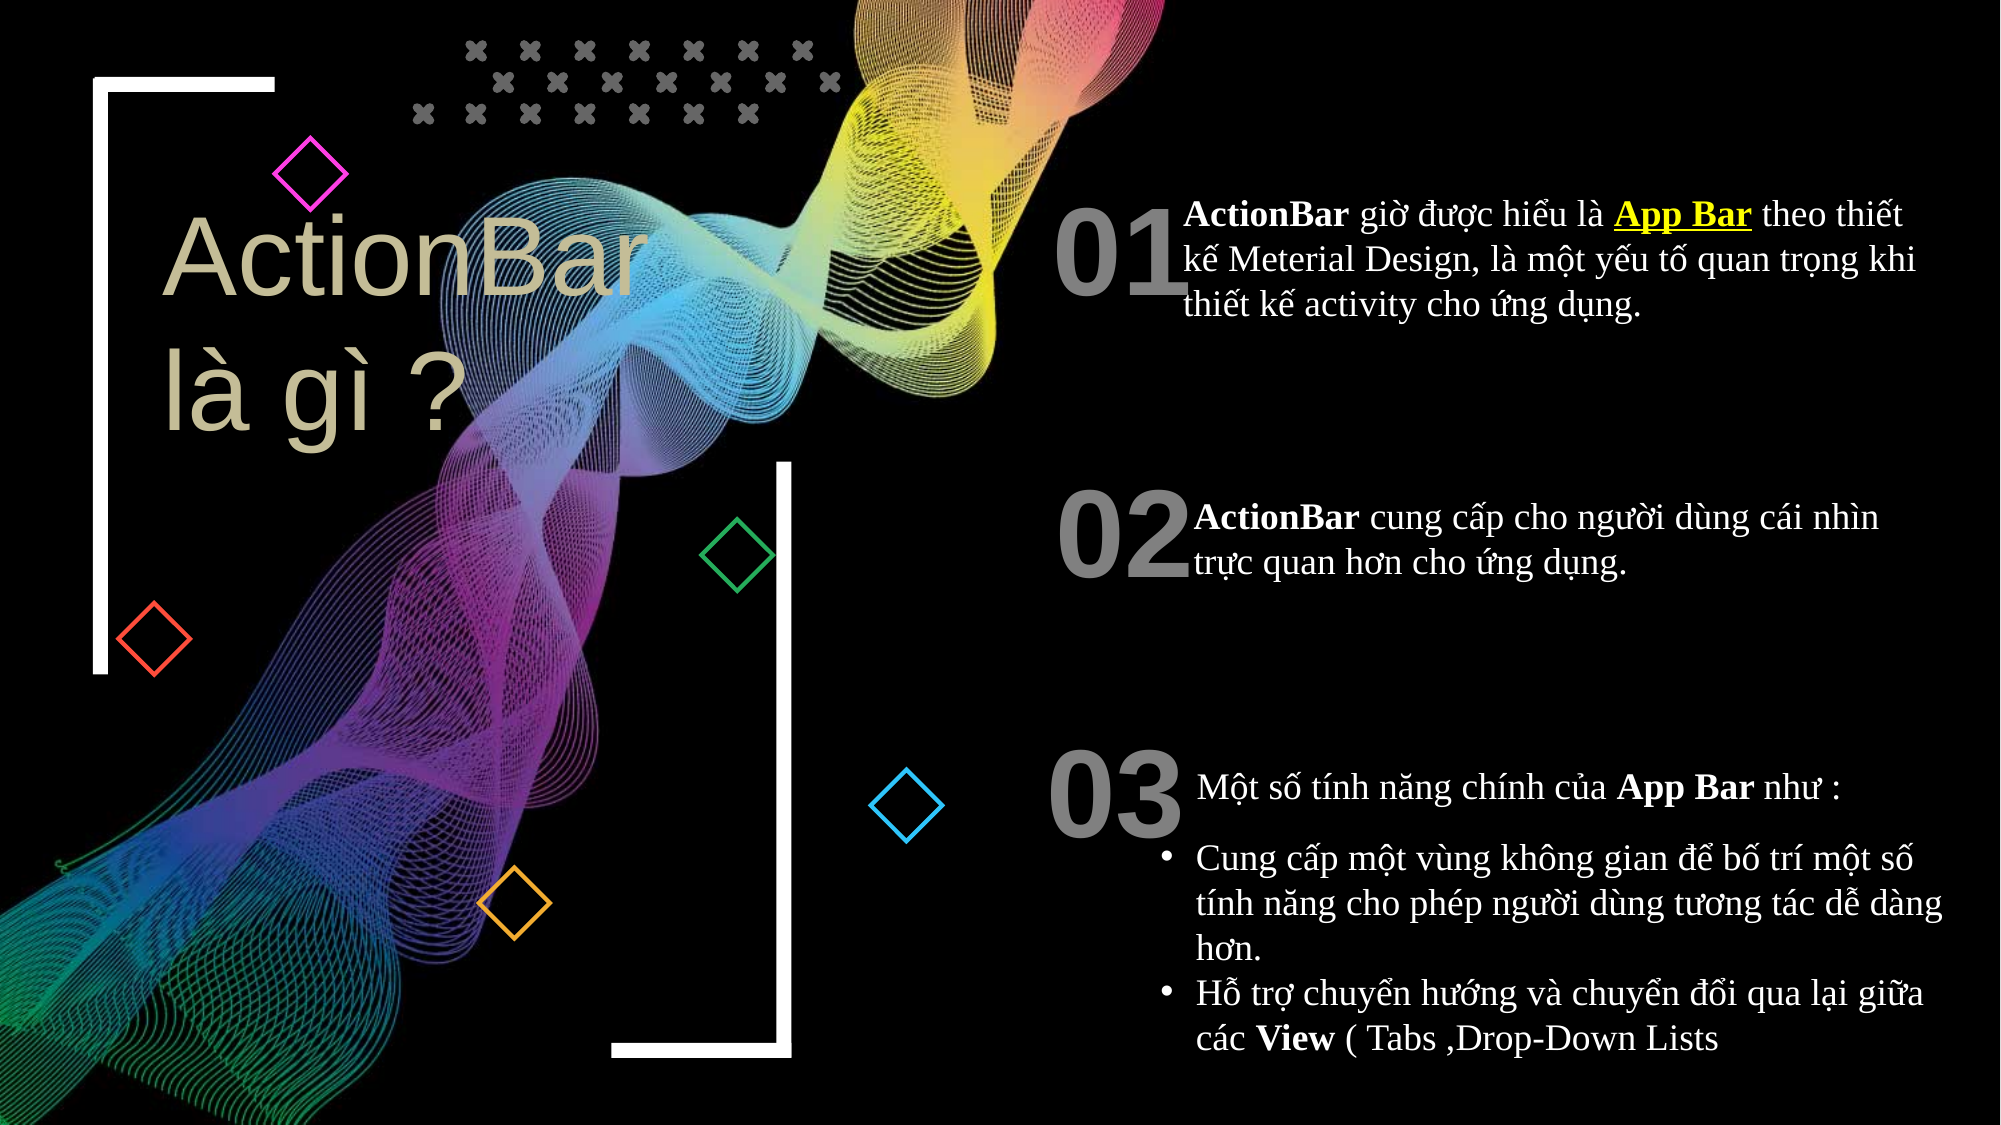

01
ActionBar giờ được hiểu là App Bar theo thiết kế Meterial Design, là một yếu tố quan trọng khi thiết kế activity cho ứng dụng.
ActionBar là gì ?

02
ActionBar cung cấp cho người dùng cái nhìn trực quan hơn cho ứng dụng.

03
Một số tính năng chính của App Bar như :

Cung cấp một vùng không gian để bố trí một số tính năng cho phép người dùng tương tác dễ dàng hơn.
Hỗ trợ chuyển hướng và chuyển đổi qua lại giữa các View ( Tabs ,Drop-Down Lists )